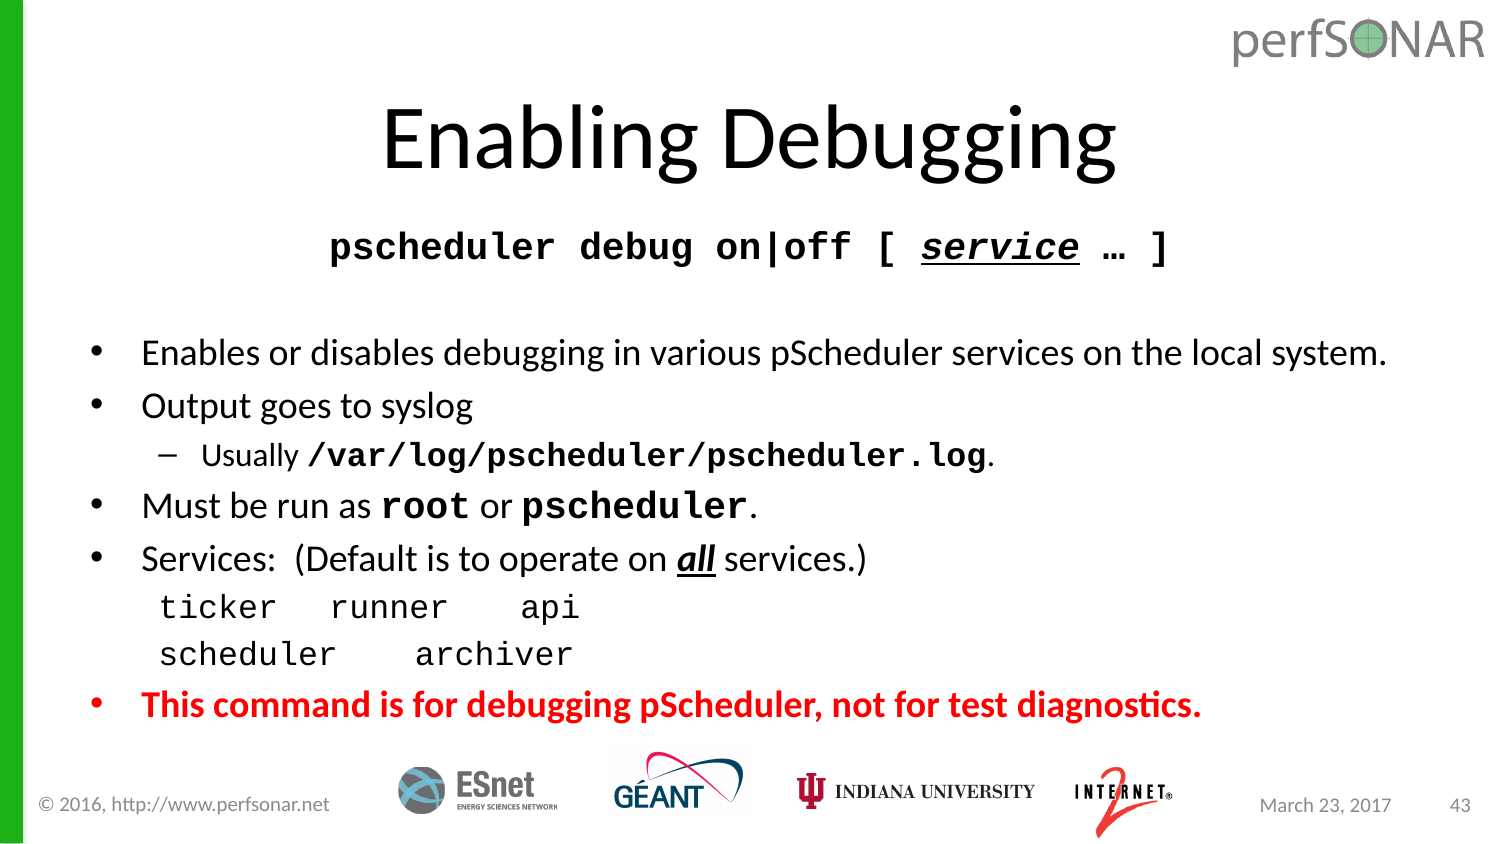

# Enabling Debugging
pscheduler debug on|off [ service … ]

Enables or disables debugging in various pScheduler services on the local system.
Output goes to syslog
Usually /var/log/pscheduler/pscheduler.log.
Must be run as root or pscheduler.
Services:  (Default is to operate on all services.)
	ticker			runner			 api
	scheduler		archiver
This command is for debugging pScheduler, not for test diagnostics.

© 2016, http://www.perfsonar.net
March 23, 2017
43